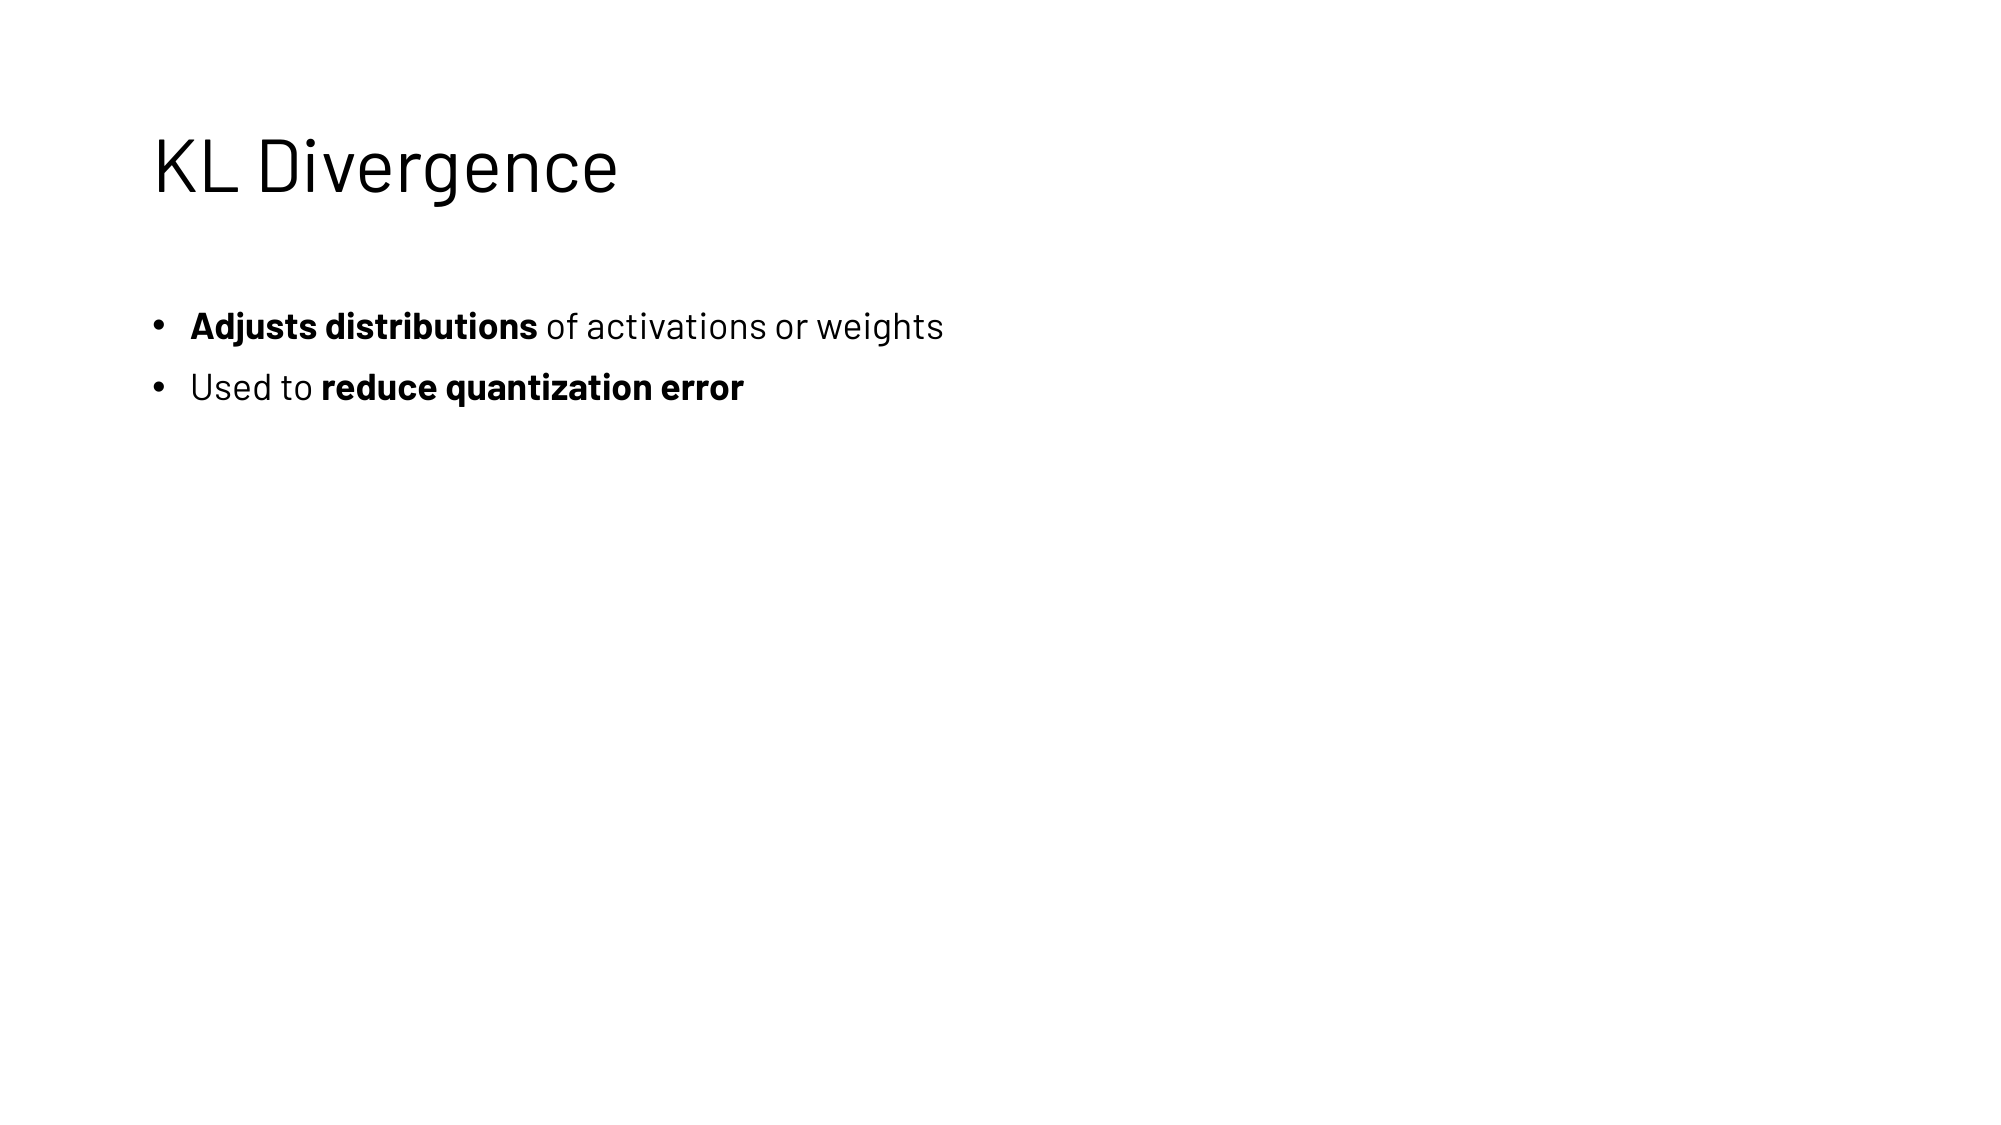

# KL Divergence
Adjusts distributions of activations or weights
Used to reduce quantization error